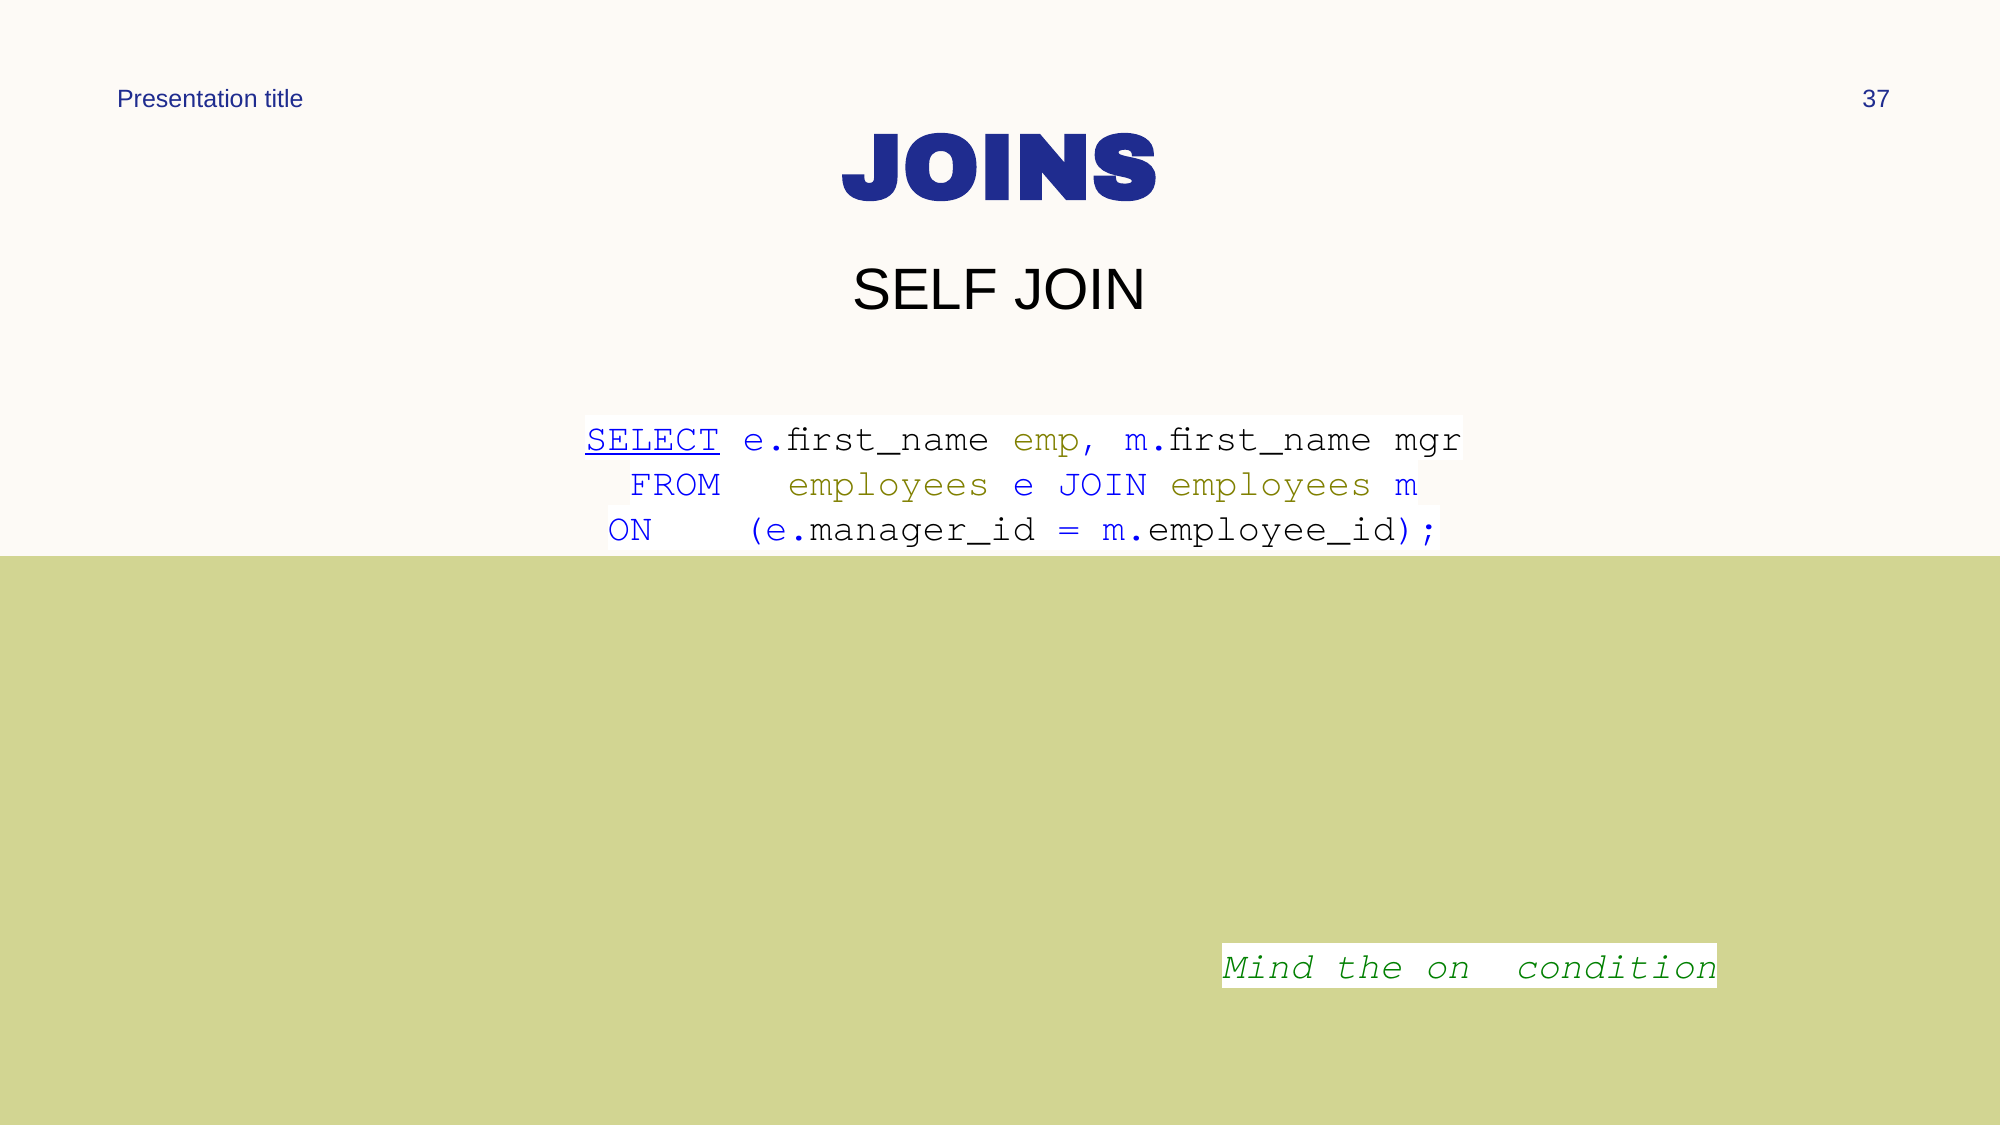

Presentation title
37
# JOINS
SELF JOIN
SELECT e.first_name emp, m.first_name mgr
FROM   employees e JOIN employees m
ON    (e.manager_id = m.employee_id);
Mind the on  condition